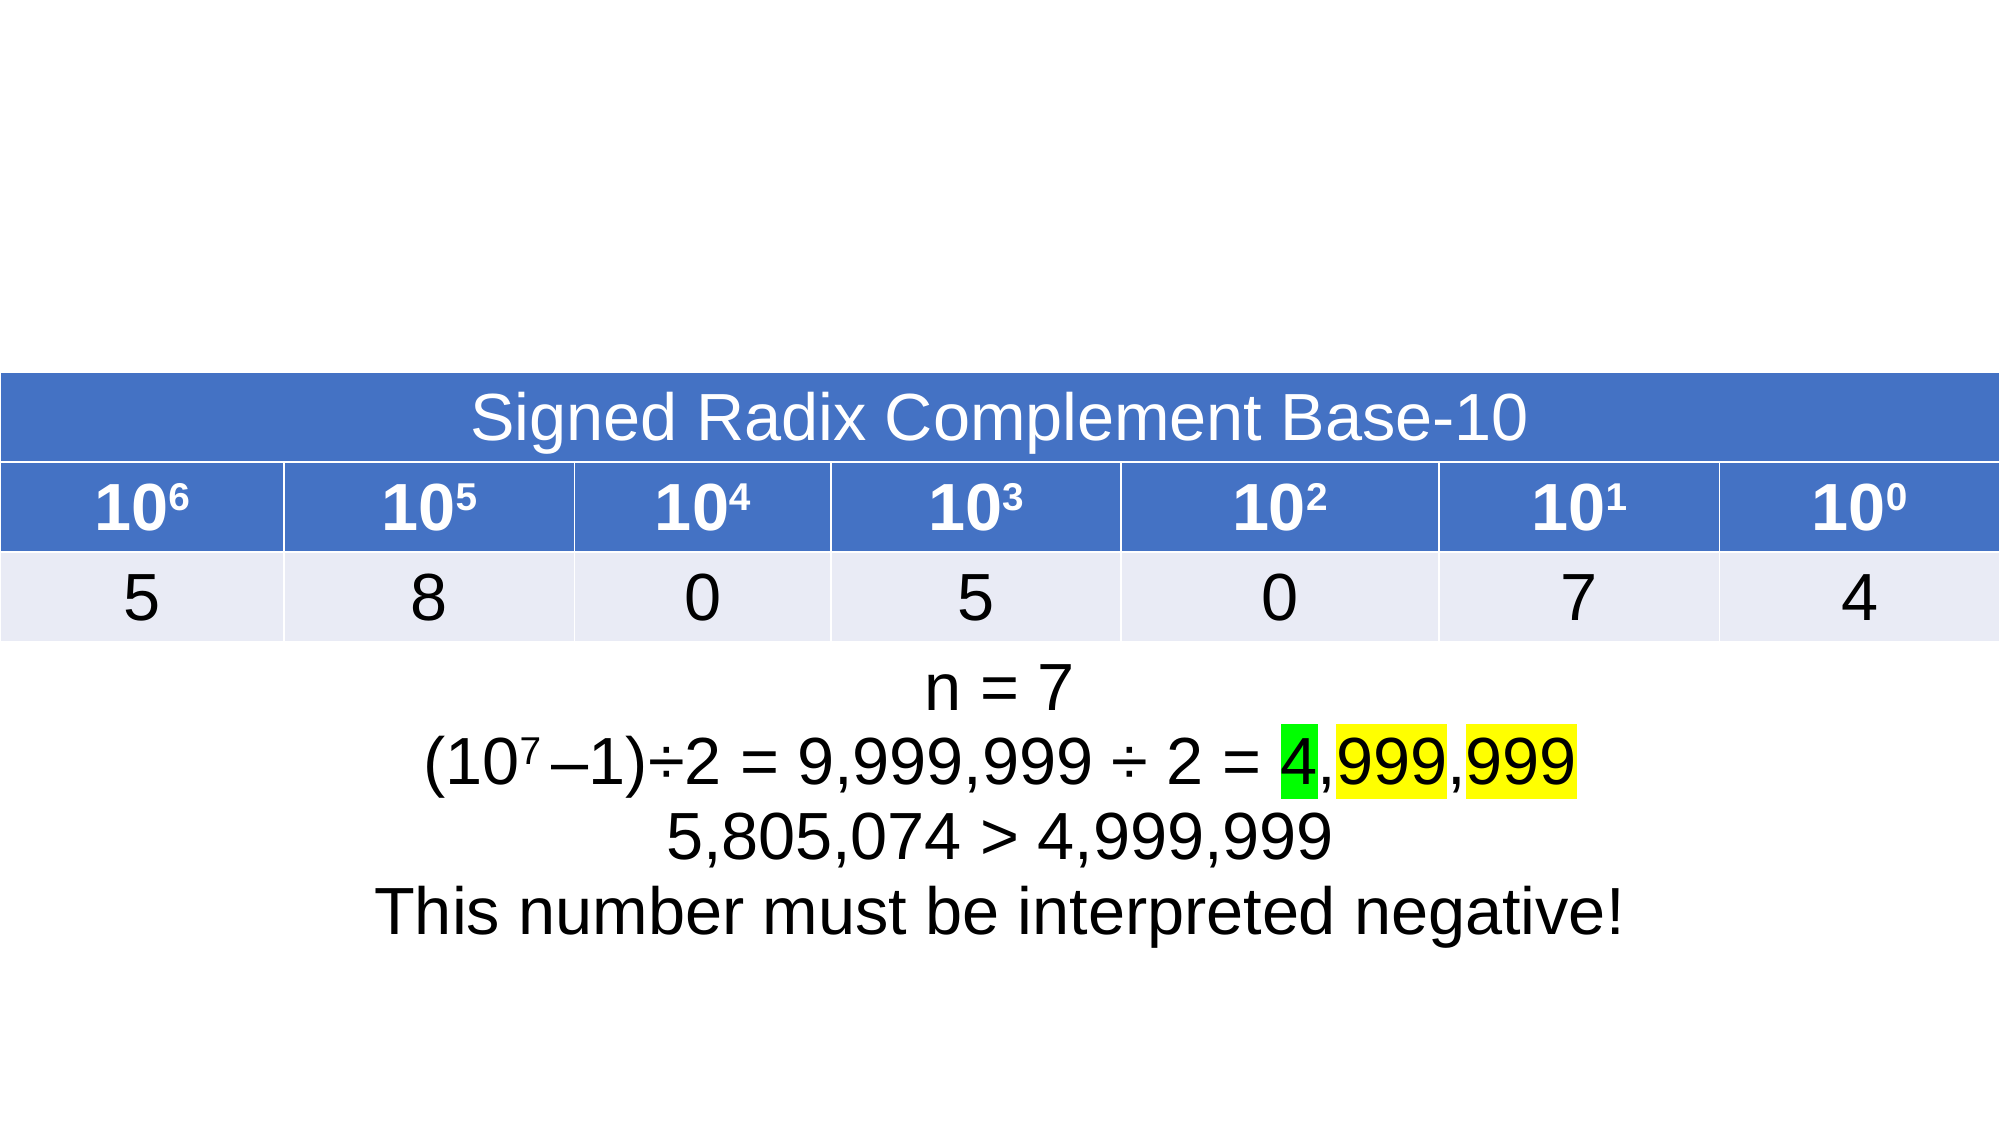

| Signed Radix Complement Base-10 |  |  |  |  |  |  |
| --- | --- | --- | --- | --- | --- | --- |
| 106 | 105 | 104 | 103 | 102 | 101 | 100 |
| 5 | 8 | 0 | 5 | 0 | 7 | 4 |
| n = 7 (107 –1)÷2 = 9,999,999 ÷ 2 = 4,999,999 5,805,074 > 4,999,999 This number must be interpreted negative! |  |  |  |  |  |  |